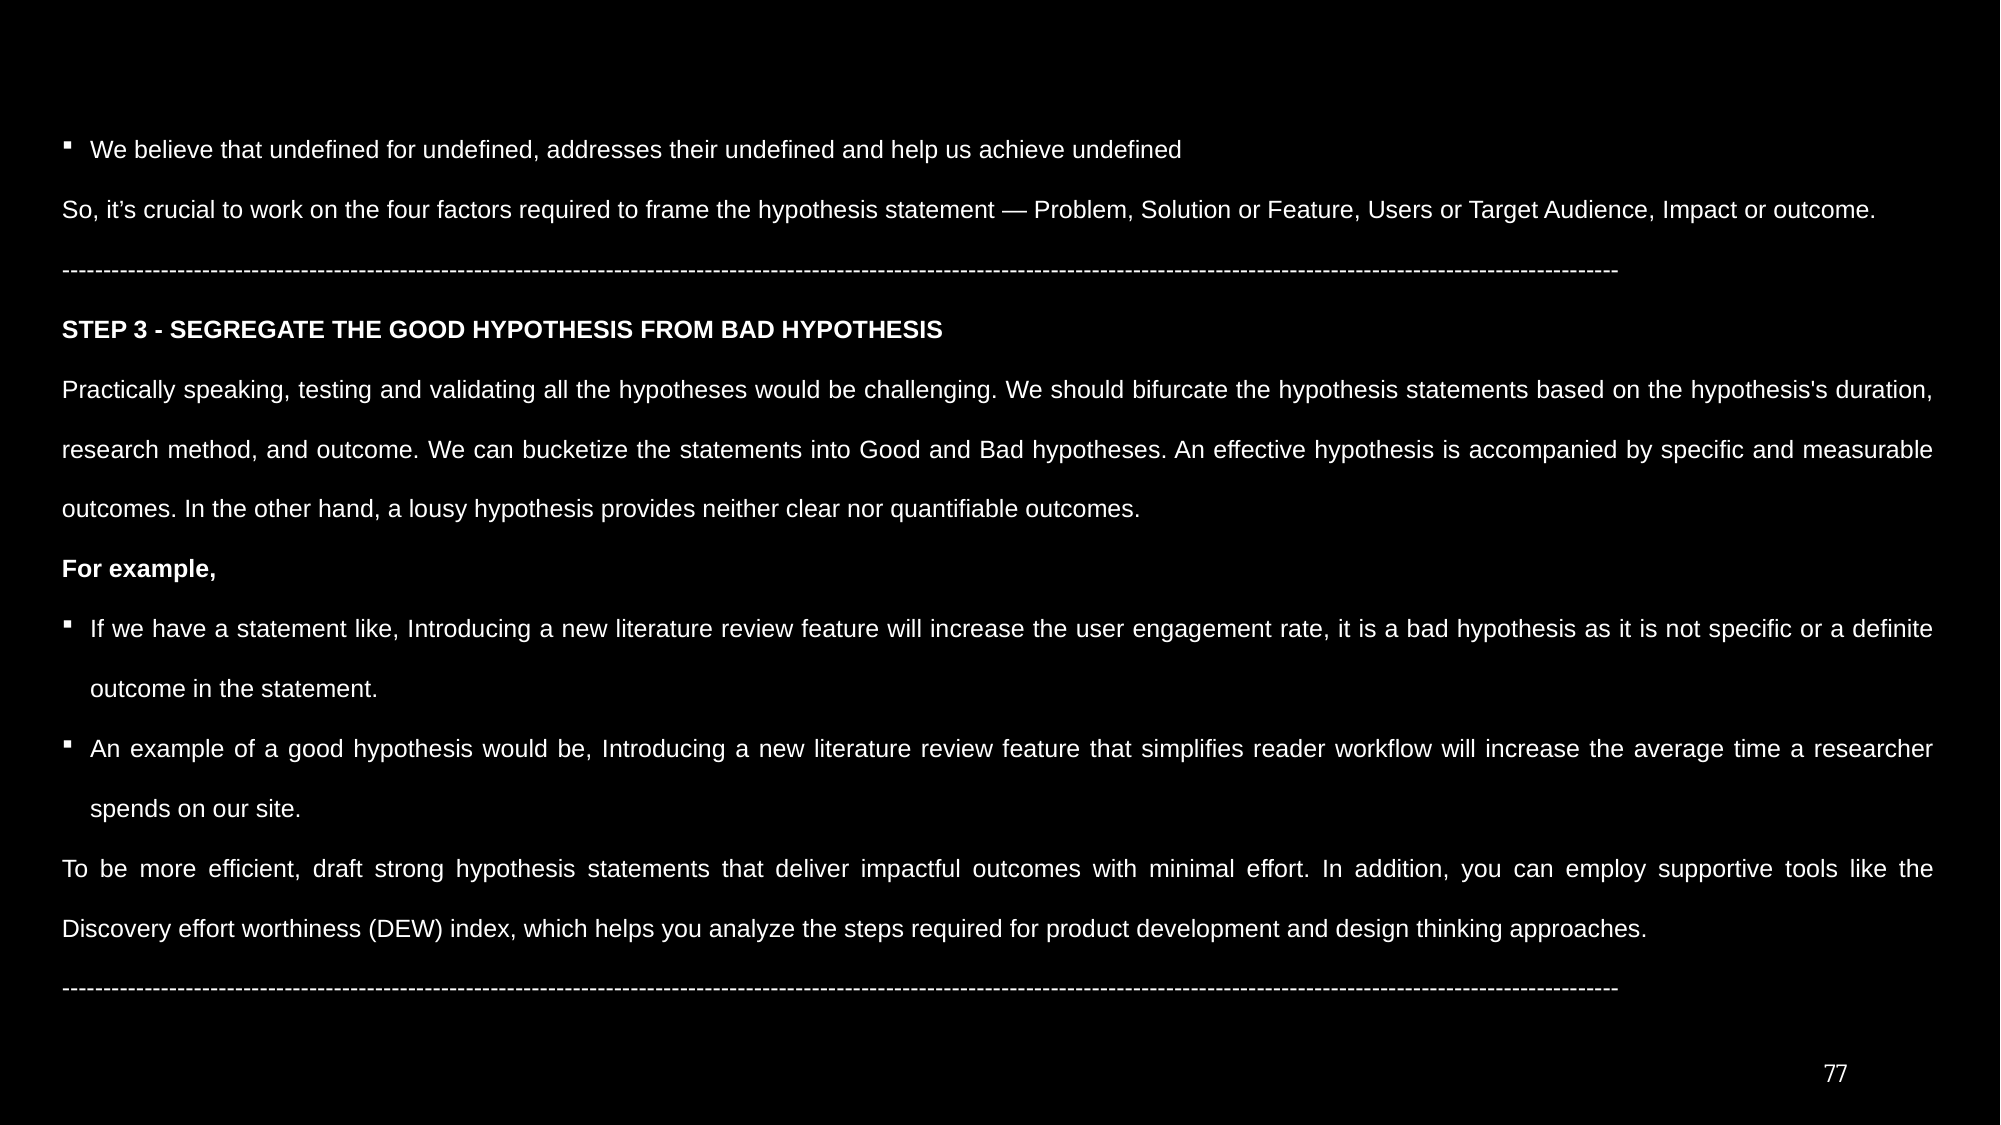

We believe that undefined for undefined, addresses their undefined and help us achieve undefined
So, it’s crucial to work on the four factors required to frame the hypothesis statement — Problem, Solution or Feature, Users or Target Audience, Impact or outcome.
---------------------------------------------------------------------------------------------------------------------------------------------------------------------------------------------
STEP 3 - SEGREGATE THE GOOD HYPOTHESIS FROM BAD HYPOTHESIS
Practically speaking, testing and validating all the hypotheses would be challenging. We should bifurcate the hypothesis statements based on the hypothesis's duration, research method, and outcome. We can bucketize the statements into Good and Bad hypotheses. An effective hypothesis is accompanied by specific and measurable outcomes. In the other hand, a lousy hypothesis provides neither clear nor quantifiable outcomes.
For example,
If we have a statement like, Introducing a new literature review feature will increase the user engagement rate, it is a bad hypothesis as it is not specific or a definite outcome in the statement.
An example of a good hypothesis would be, Introducing a new literature review feature that simplifies reader workflow will increase the average time a researcher spends on our site.
To be more efficient, draft strong hypothesis statements that deliver impactful outcomes with minimal effort. In addition, you can employ supportive tools like the Discovery effort worthiness (DEW) index, which helps you analyze the steps required for product development and design thinking approaches.
---------------------------------------------------------------------------------------------------------------------------------------------------------------------------------------------
77